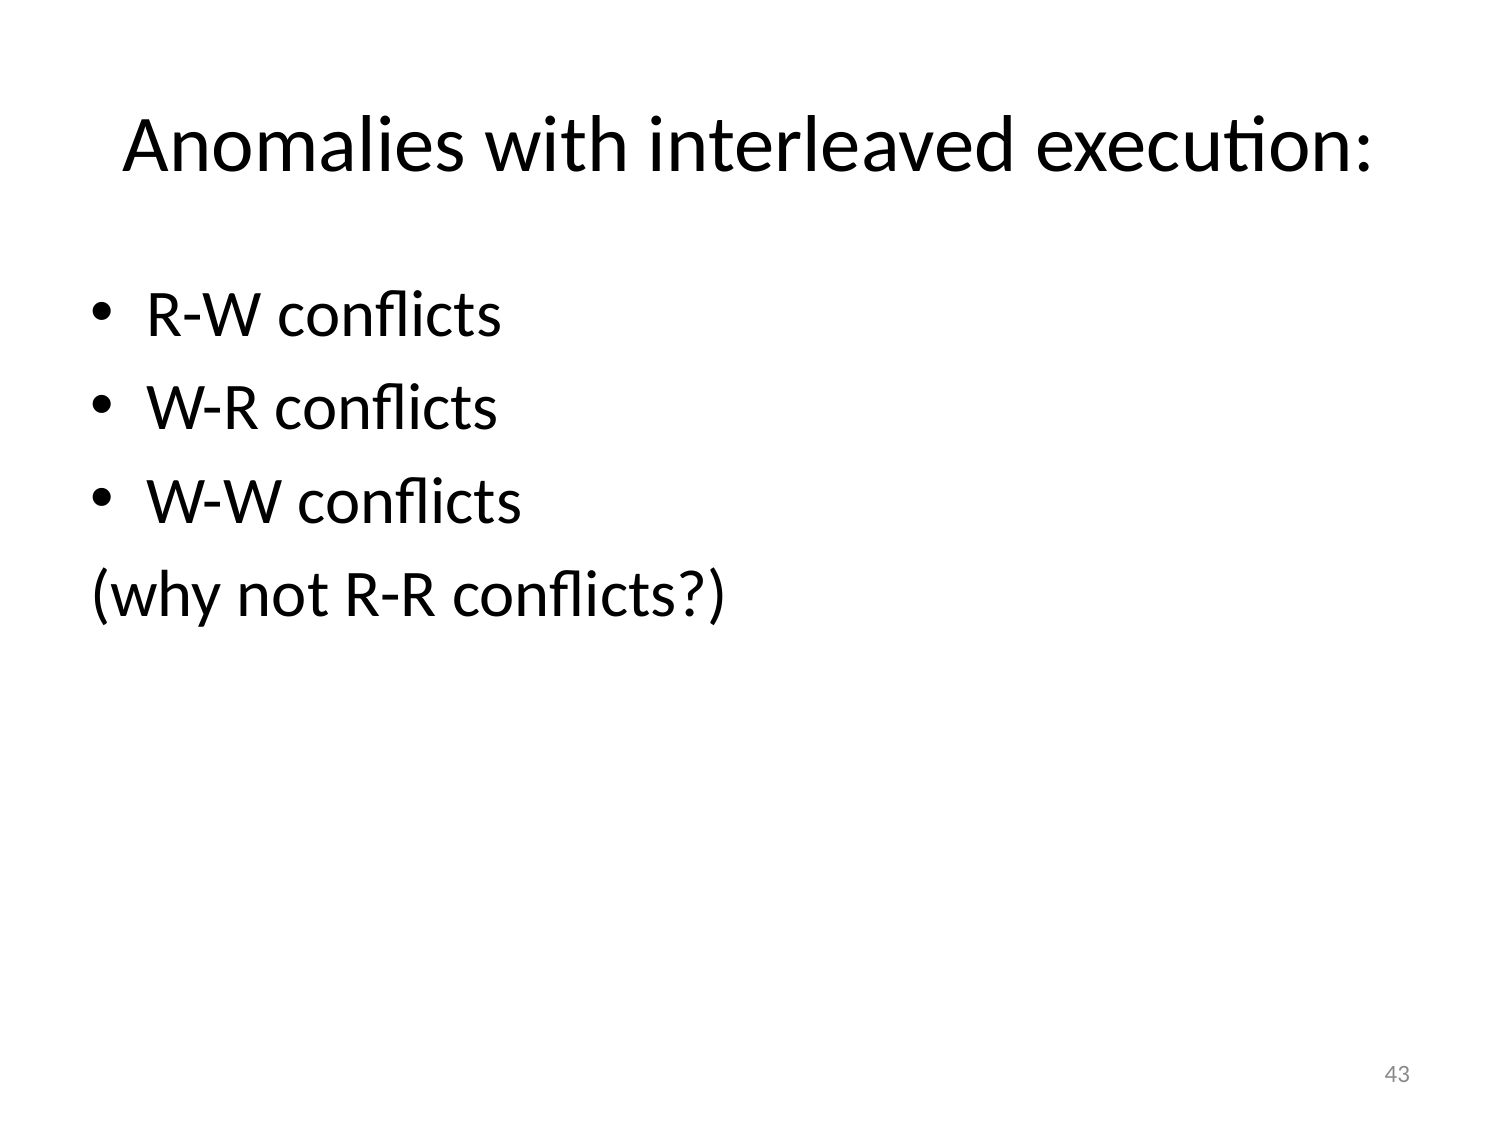

# Anomalies with interleaved execution:
R-W conflicts
W-R conflicts
W-W conflicts
(why not R-R conflicts?)
43